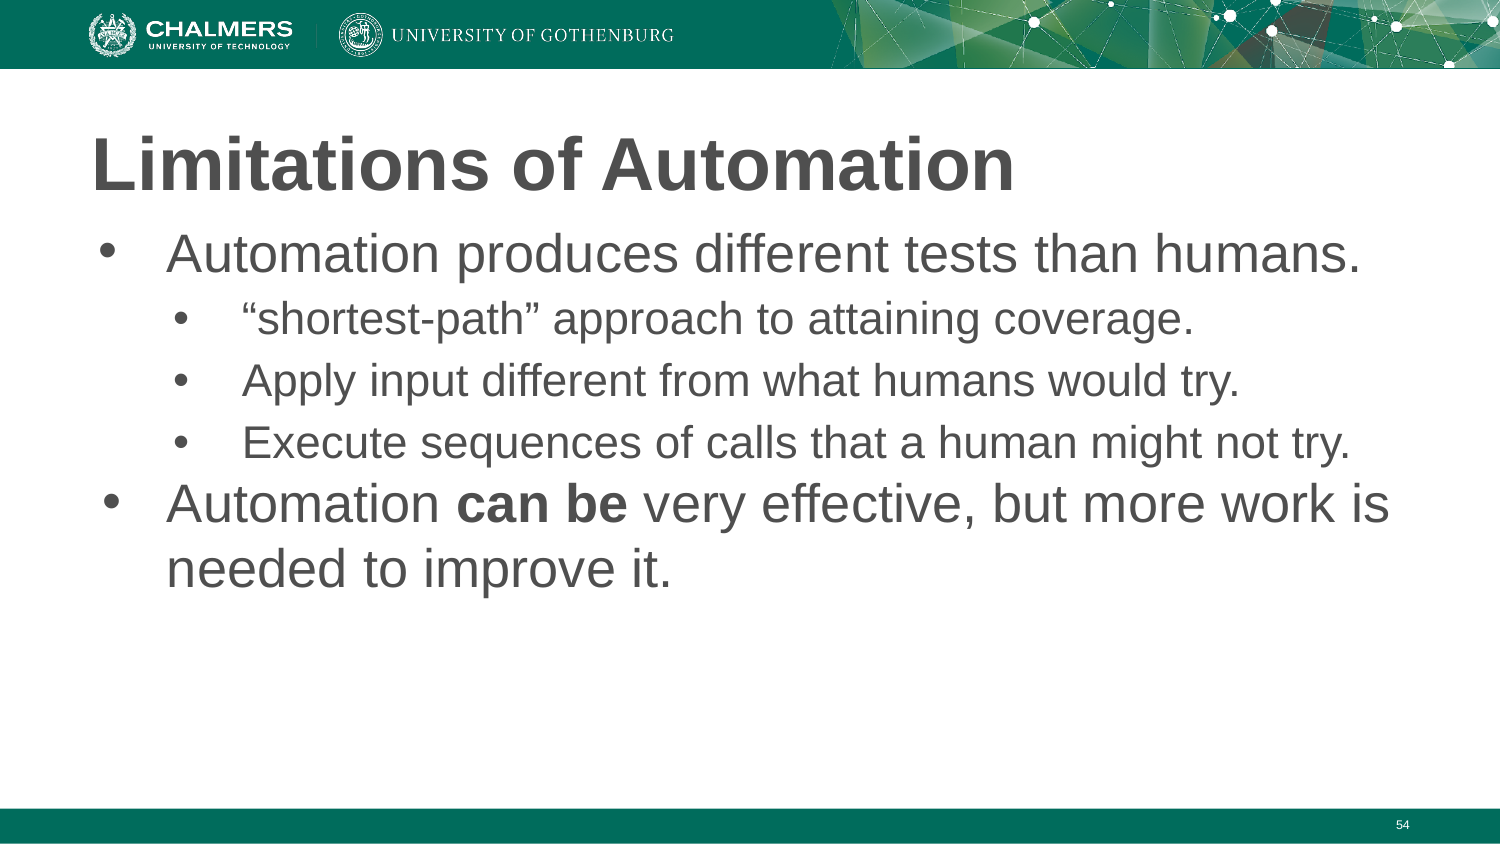

# Limitations of Automation
Automation produces different tests than humans.
“shortest-path” approach to attaining coverage.
Apply input different from what humans would try.
Execute sequences of calls that a human might not try.
Automation can be very effective, but more work is needed to improve it.
54